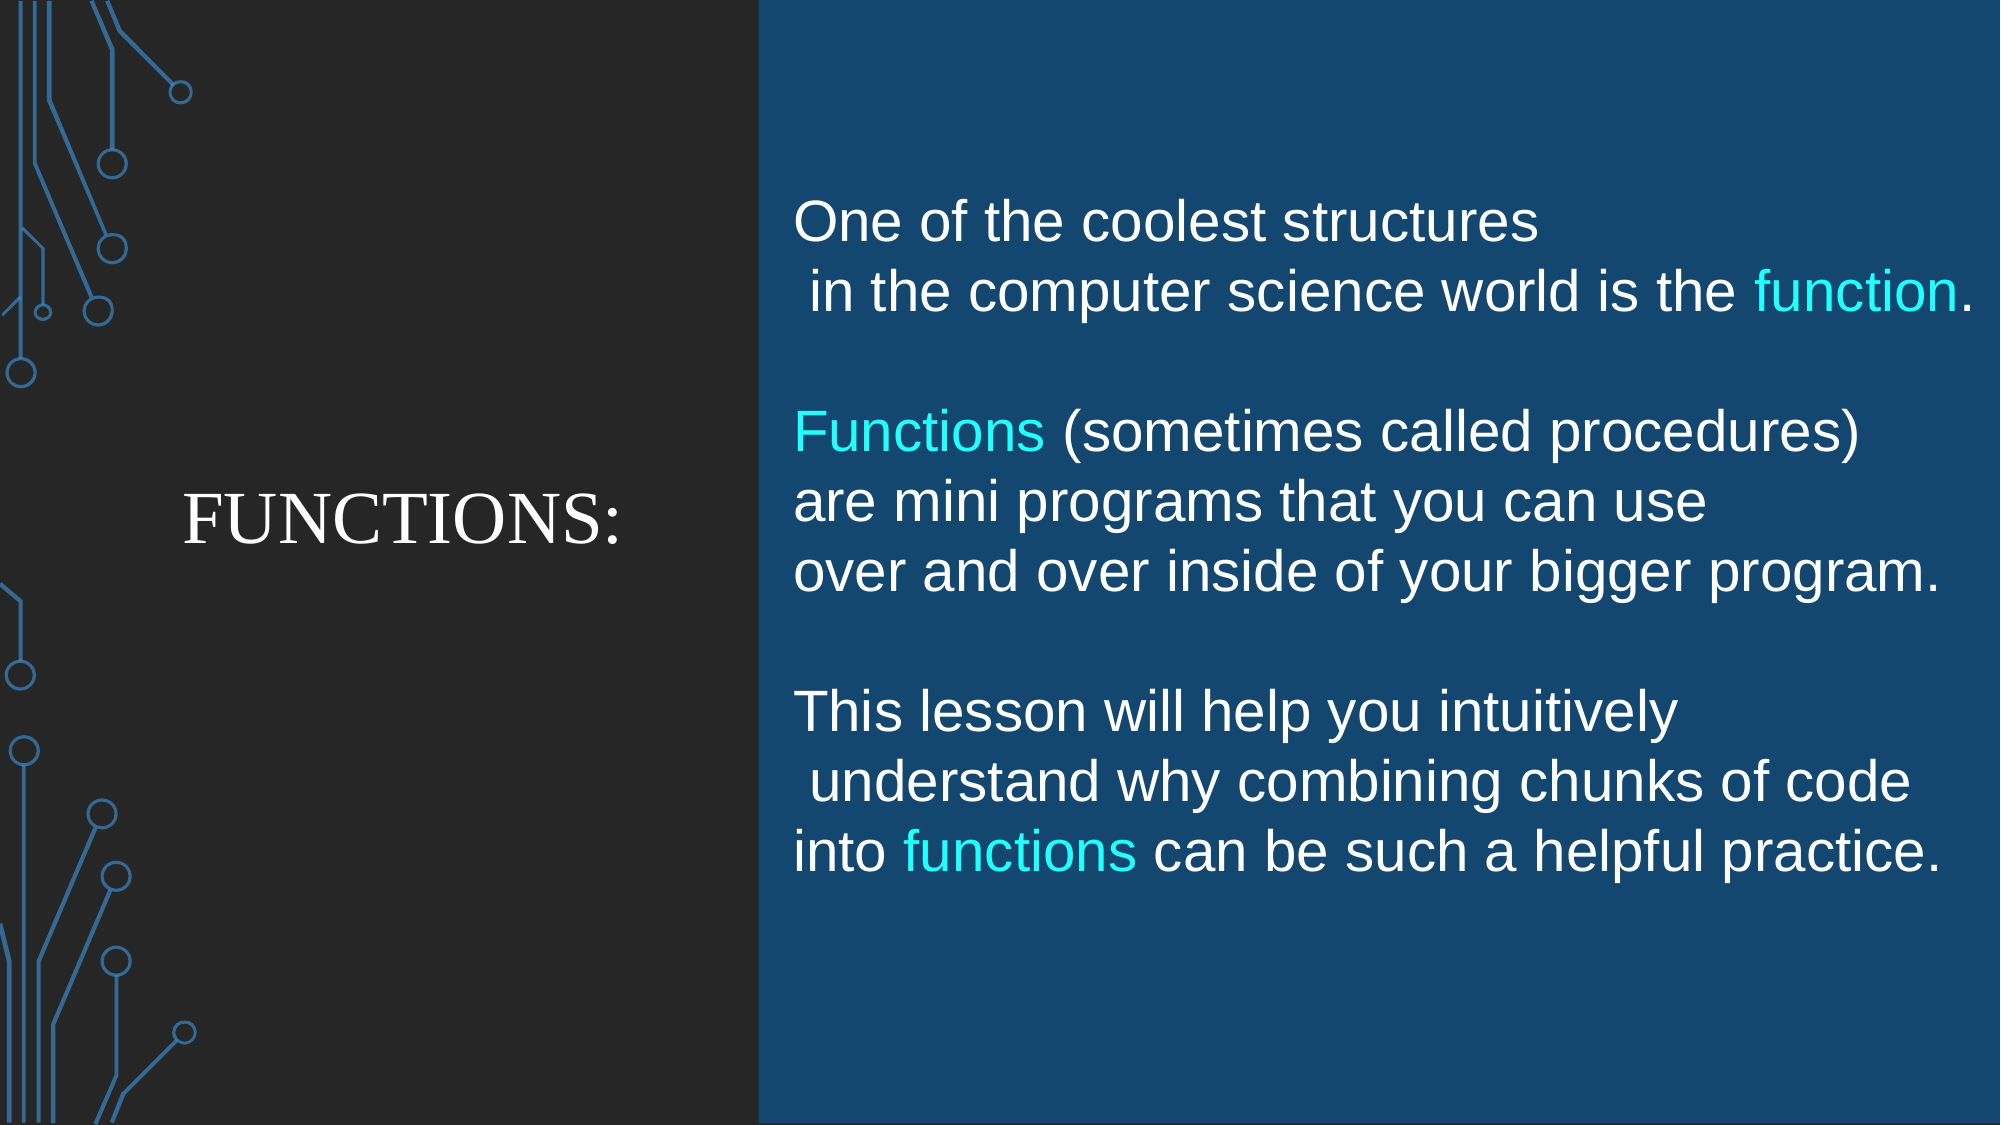

One of the coolest structures
 in the computer science world is the function.

Functions (sometimes called procedures)
are mini programs that you can use
over and over inside of your bigger program.

This lesson will help you intuitively
 understand why combining chunks of code
into functions can be such a helpful practice.
# functions: